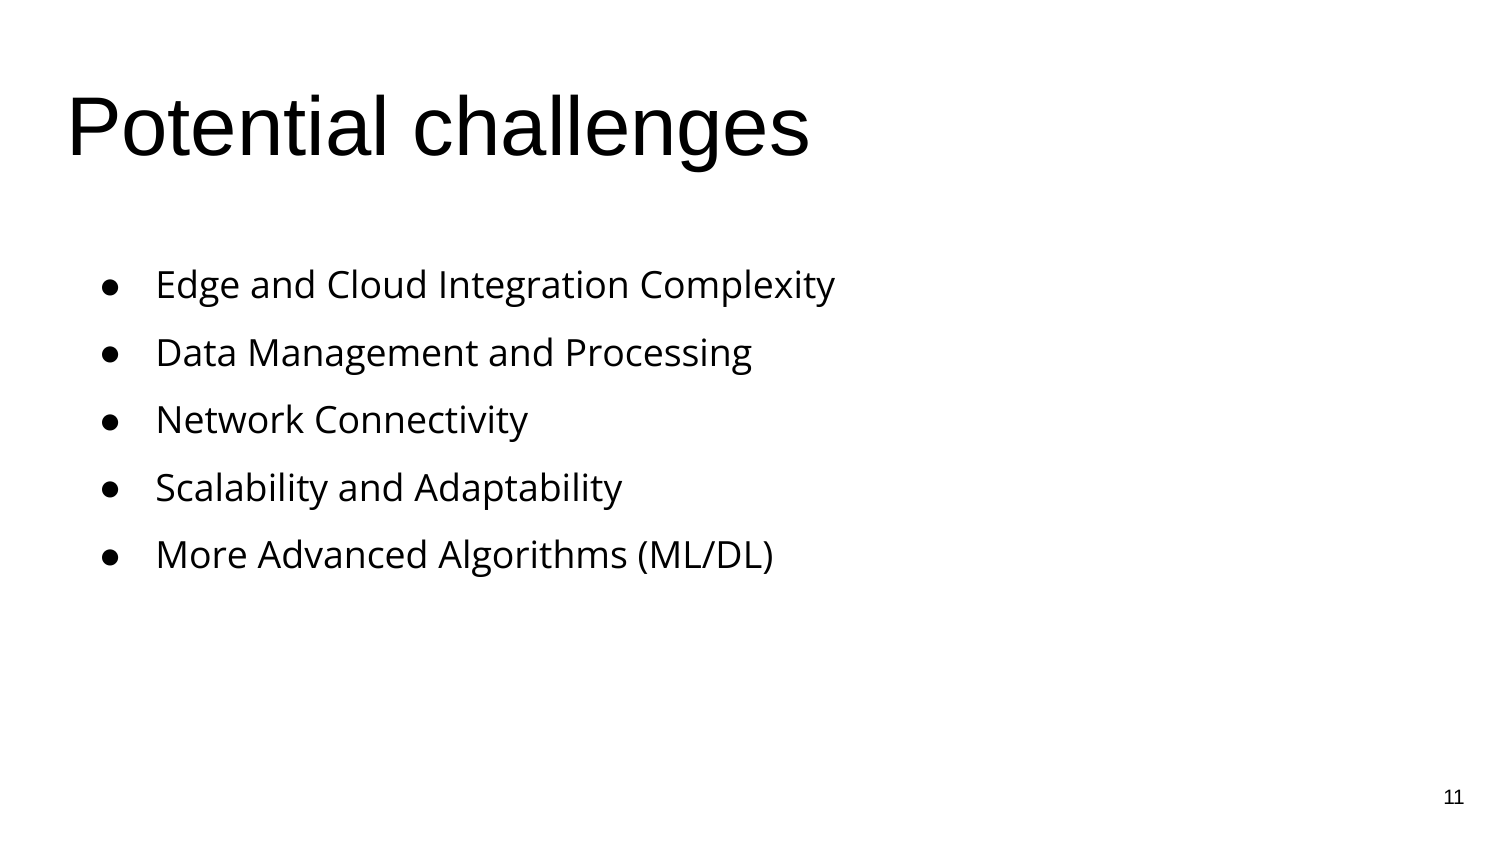

# Potential challenges
Edge and Cloud Integration Complexity
Data Management and Processing
Network Connectivity
Scalability and Adaptability
More Advanced Algorithms (ML/DL)
11